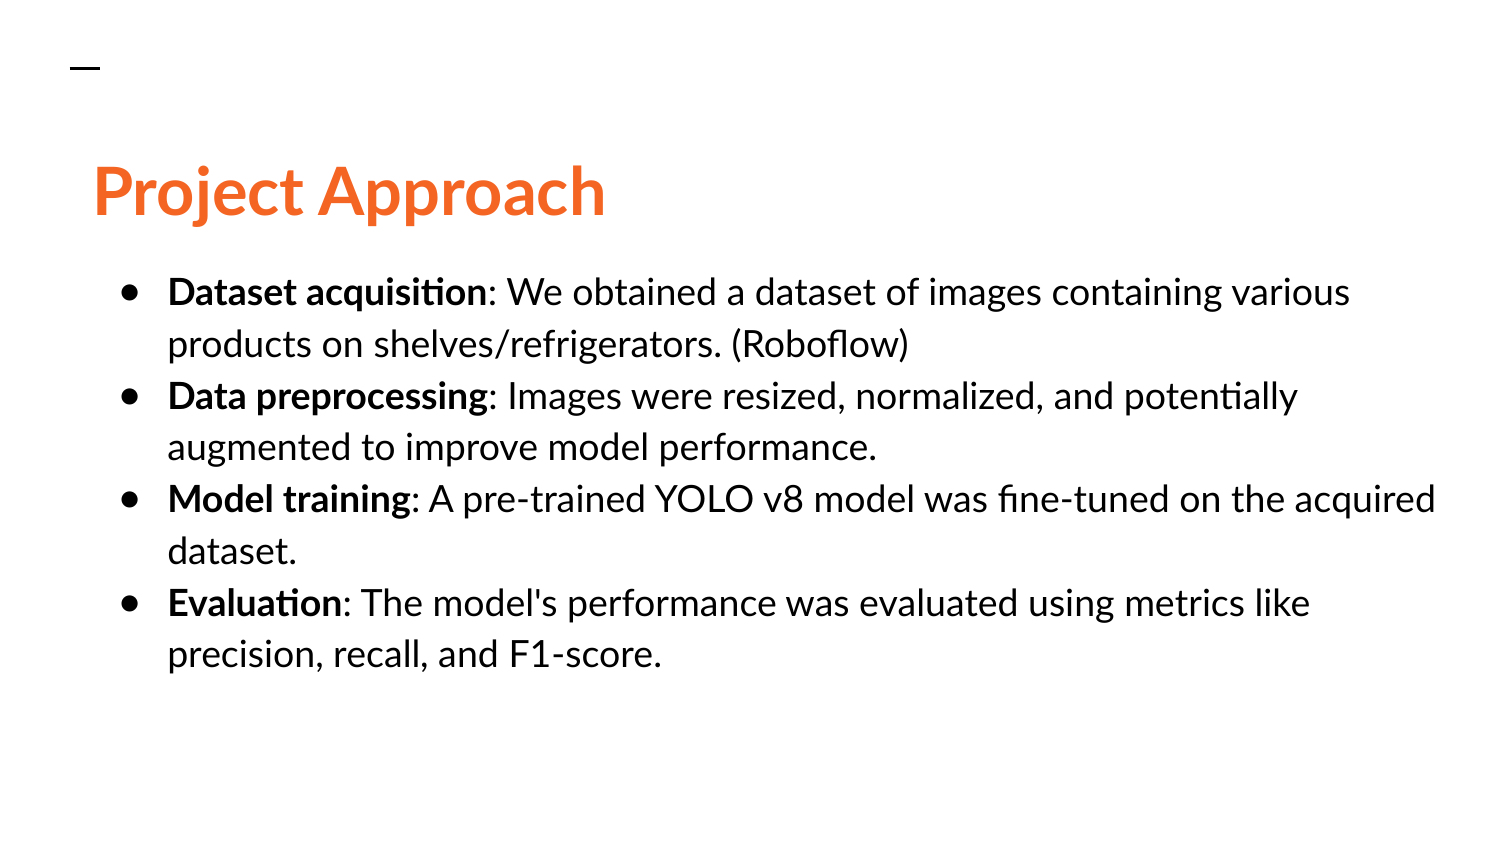

Project Approach
Dataset acquisition: We obtained a dataset of images containing various products on shelves/refrigerators. (Roboflow)
Data preprocessing: Images were resized, normalized, and potentially augmented to improve model performance.
Model training: A pre-trained YOLO v8 model was fine-tuned on the acquired dataset.
Evaluation: The model's performance was evaluated using metrics like precision, recall, and F1-score.